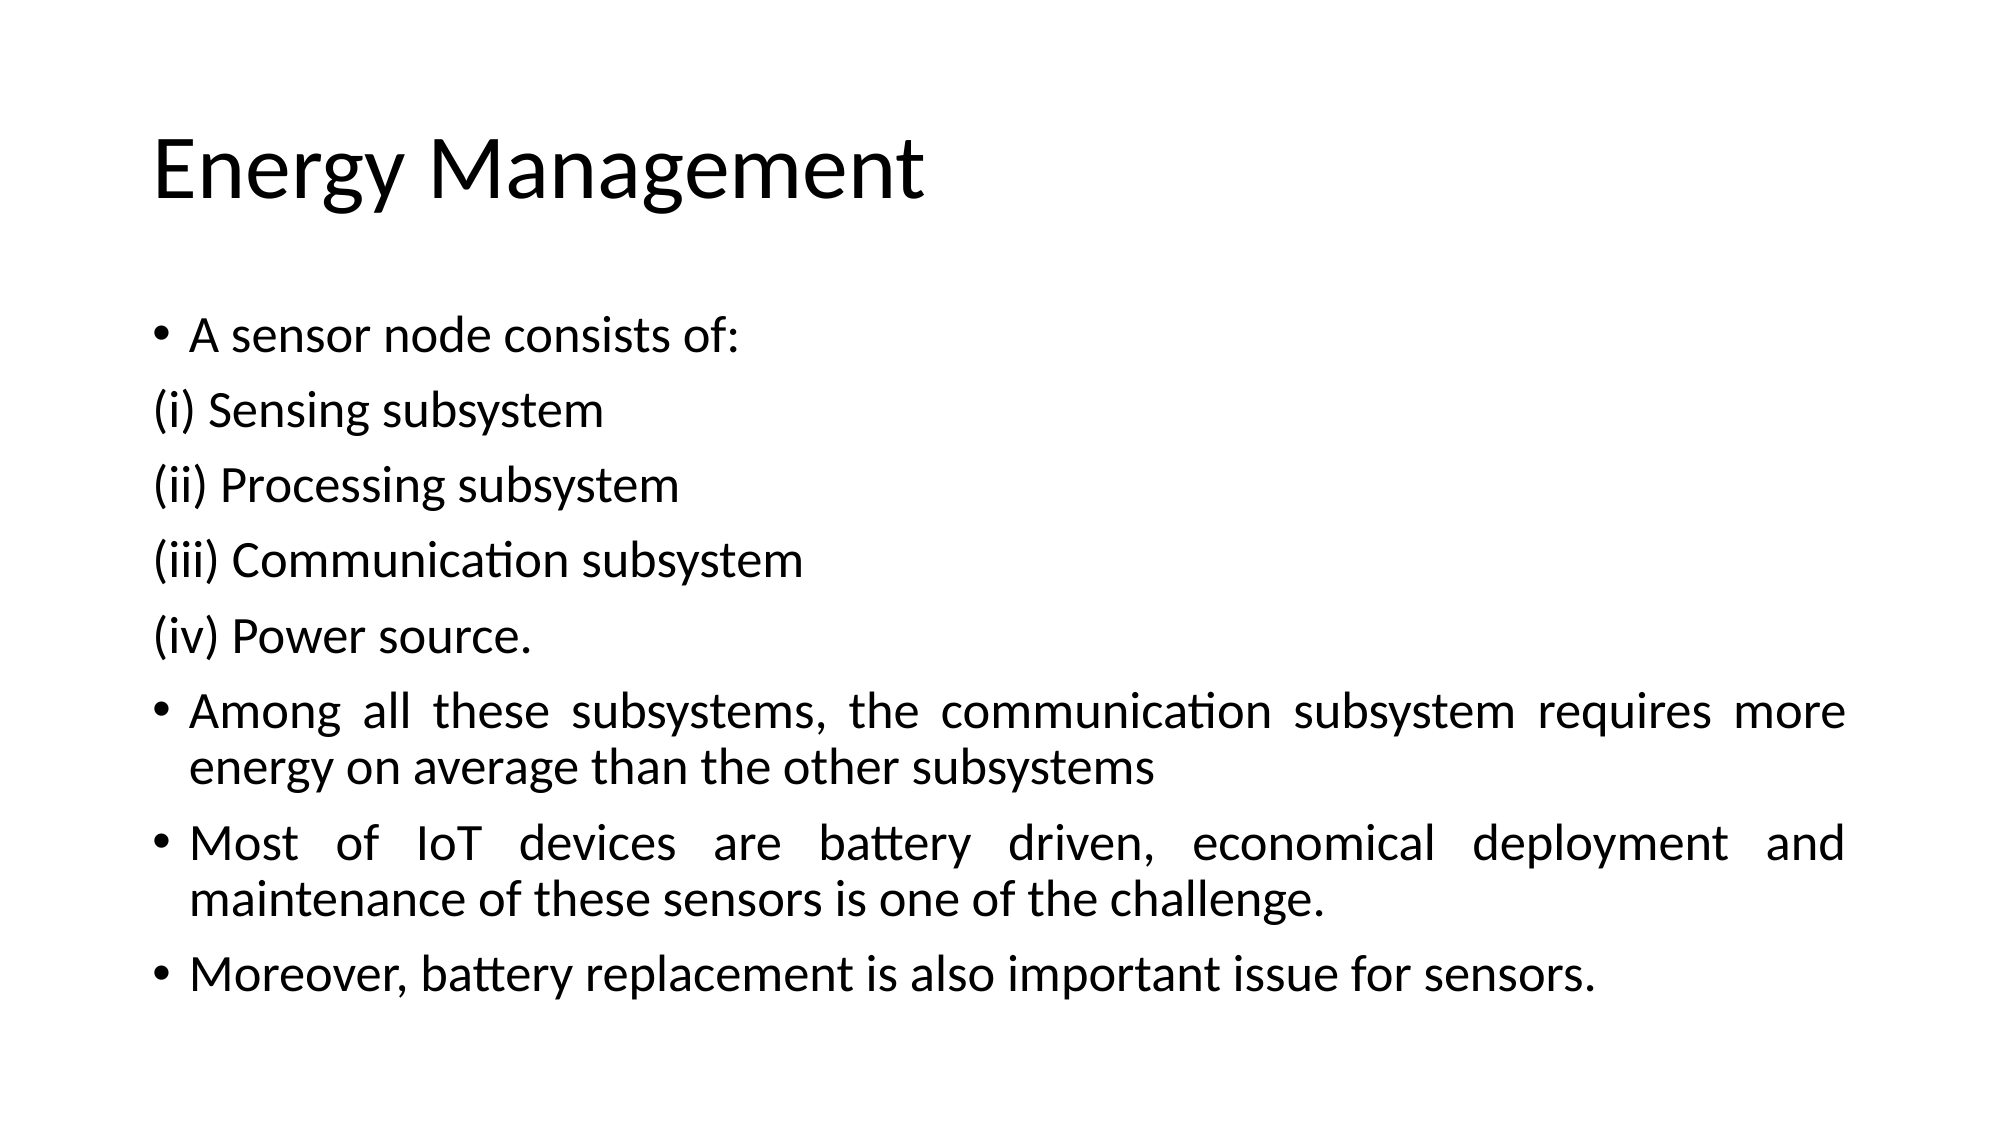

# Energy Management
A sensor node consists of:
(i) Sensing subsystem
(ii) Processing subsystem
(iii) Communication subsystem
(iv) Power source.
Among all these subsystems, the communication subsystem requires more energy on average than the other subsystems
Most of IoT devices are battery driven, economical deployment and maintenance of these sensors is one of the challenge.
Moreover, battery replacement is also important issue for sensors.